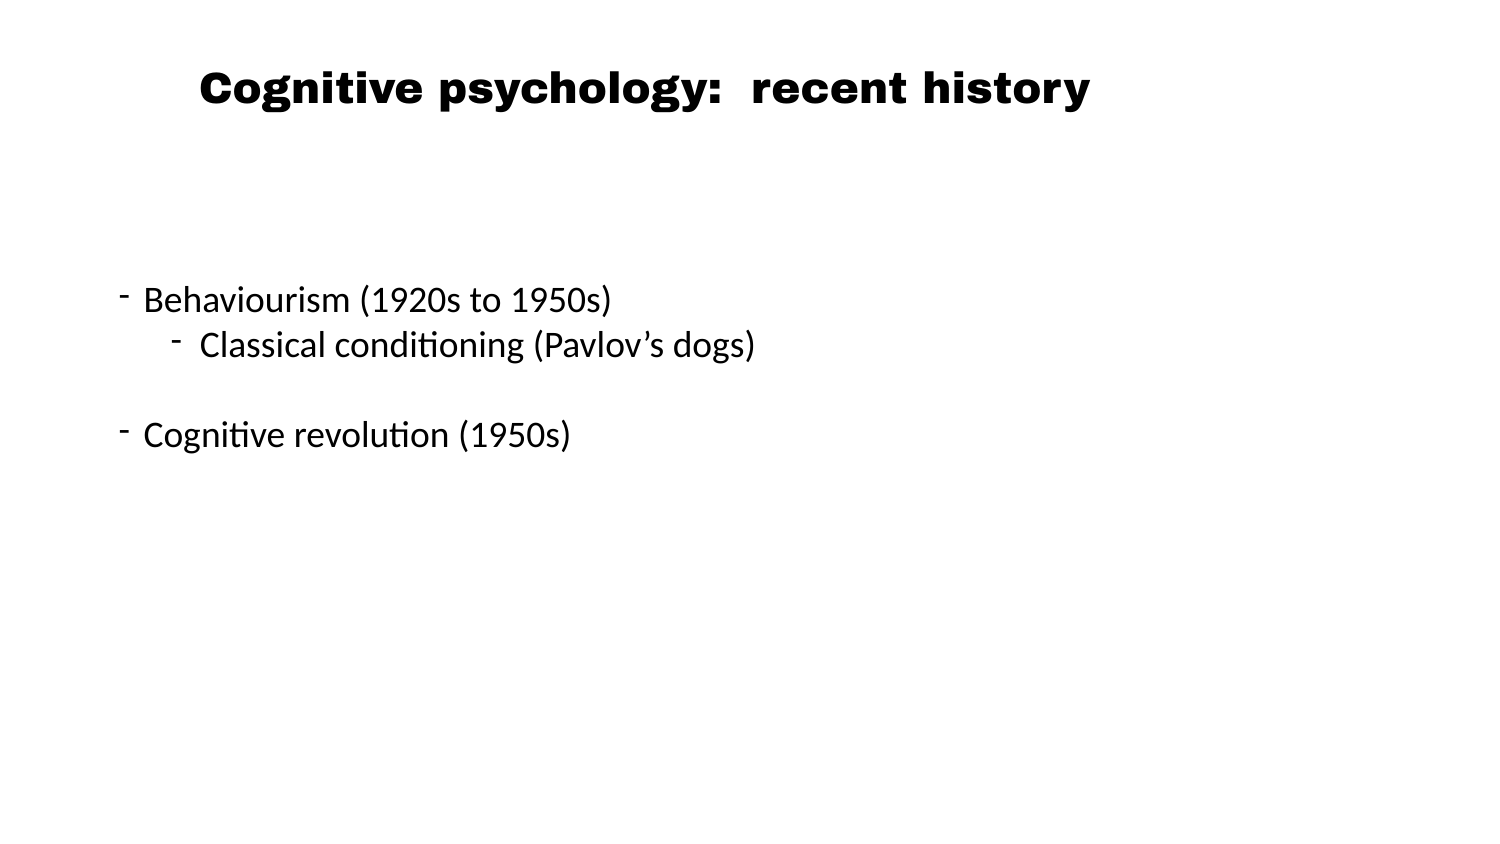

# Cognitive psychology:  recent history

Behaviourism (1920s to 1950s)
Classical conditioning (Pavlov’s dogs)

Cognitive revolution (1950s)